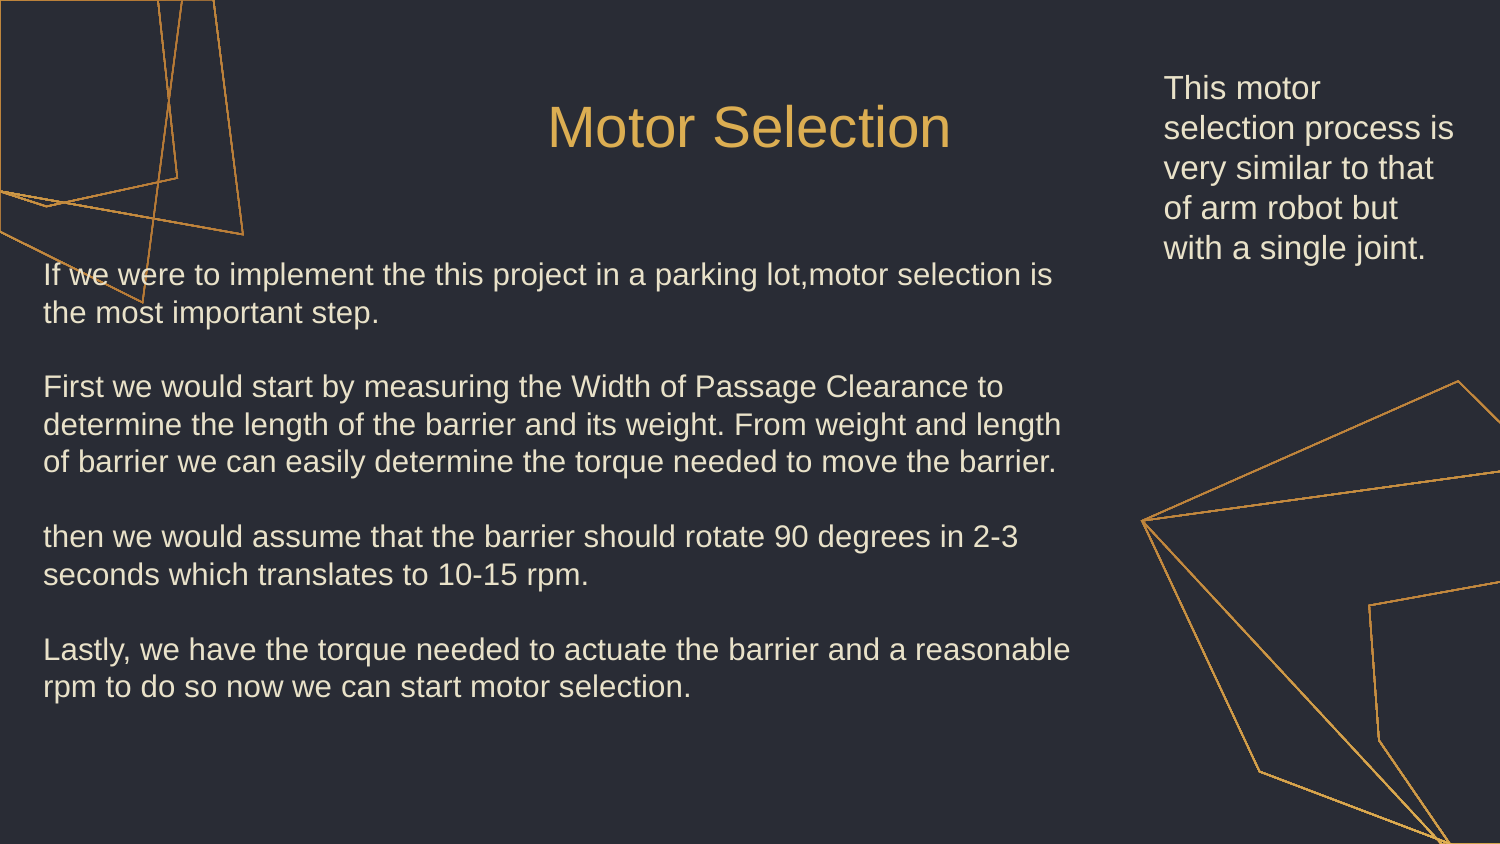

This motor selection process is very similar to that of arm robot but with a single joint.
# Motor Selection
If we were to implement the this project in a parking lot,motor selection is the most important step.

First we would start by measuring the Width of Passage Clearance to determine the length of the barrier and its weight. From weight and length of barrier we can easily determine the torque needed to move the barrier.

then we would assume that the barrier should rotate 90 degrees in 2-3 seconds which translates to 10-15 rpm.

Lastly, we have the torque needed to actuate the barrier and a reasonable rpm to do so now we can start motor selection.